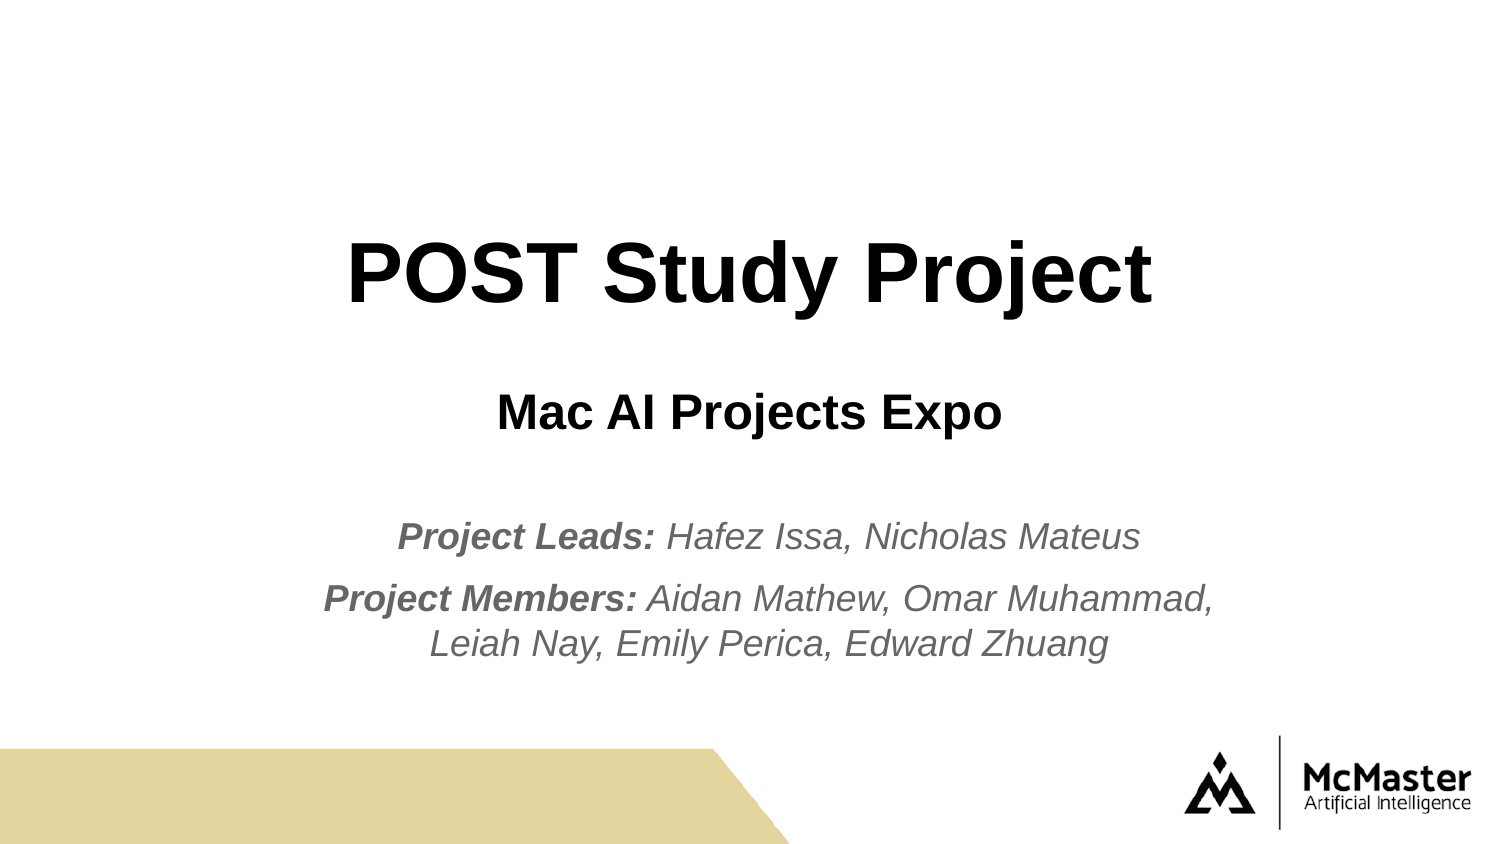

POST Study Project

Mac AI Projects Expo

Project Leads: Hafez Issa, Nicholas Mateus
Project Members: Aidan Mathew, Omar Muhammad, Leiah Nay, Emily Perica, Edward Zhuang